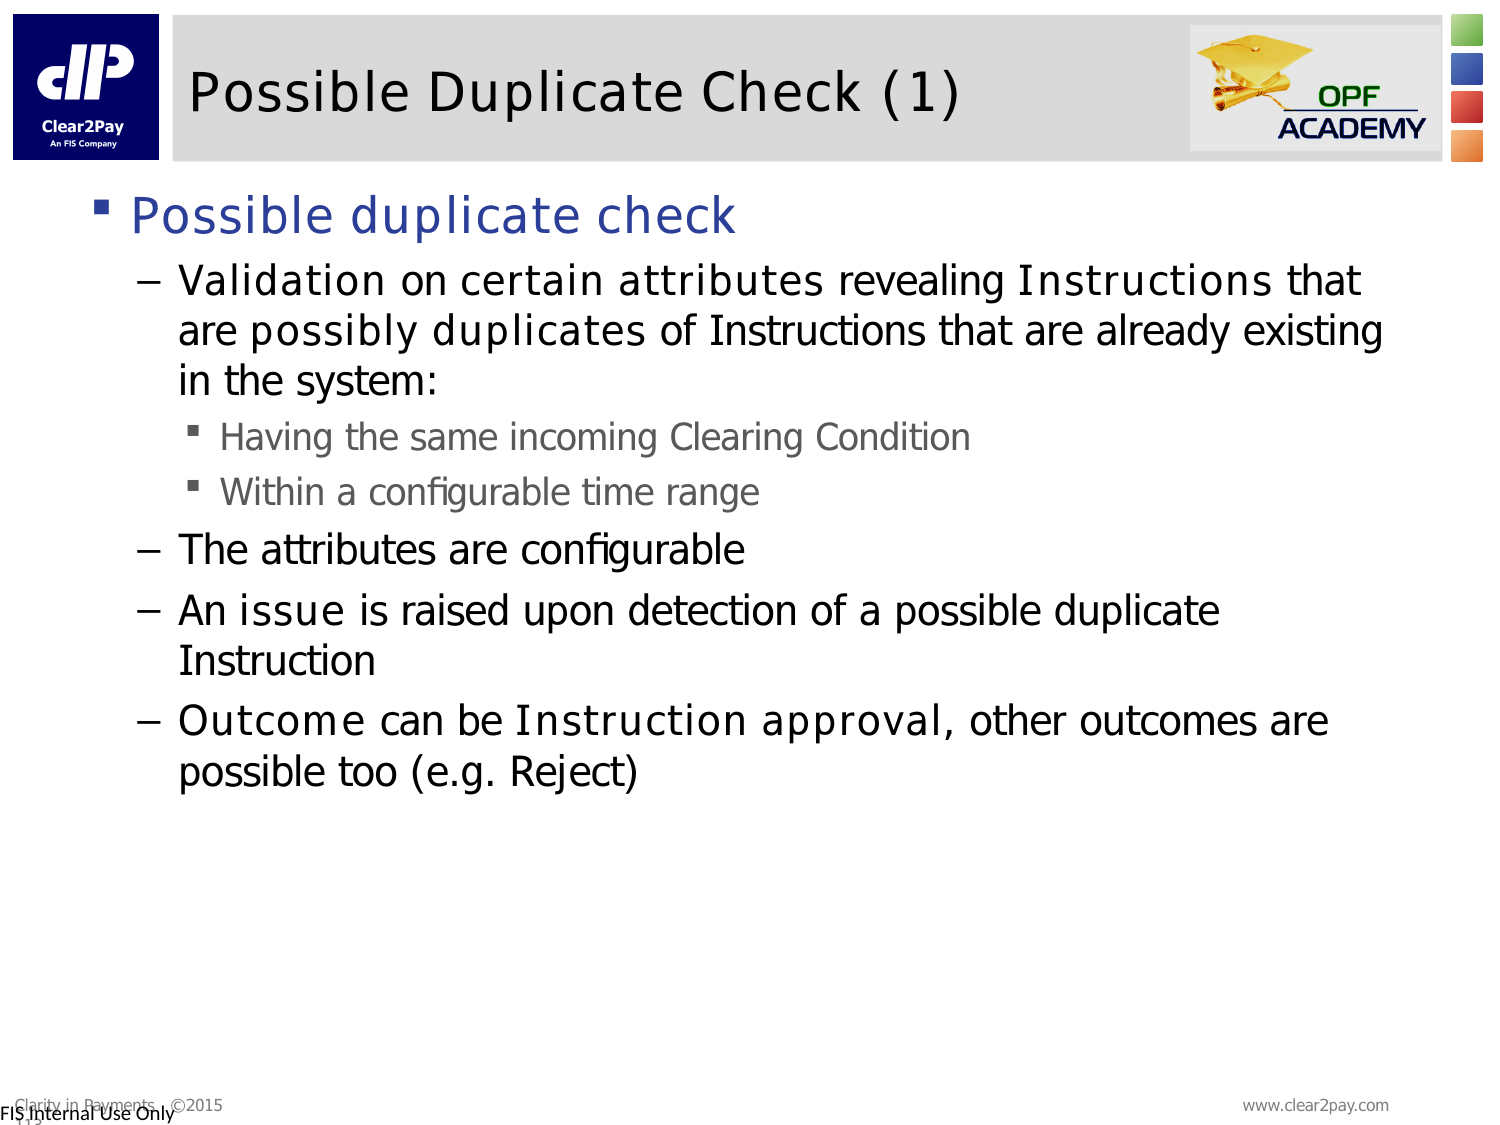

# Possible Duplicate Check (1)
Possible duplicate check
Validation on certain attributes revealing Instructions that are possibly duplicates of Instructions that are already existing in the system:
Having the same incoming Clearing Condition
Within a configurable time range
The attributes are configurable
An issue is raised upon detection of a possible duplicate Instruction
Outcome can be Instruction approval, other outcomes are possible too (e.g. Reject)